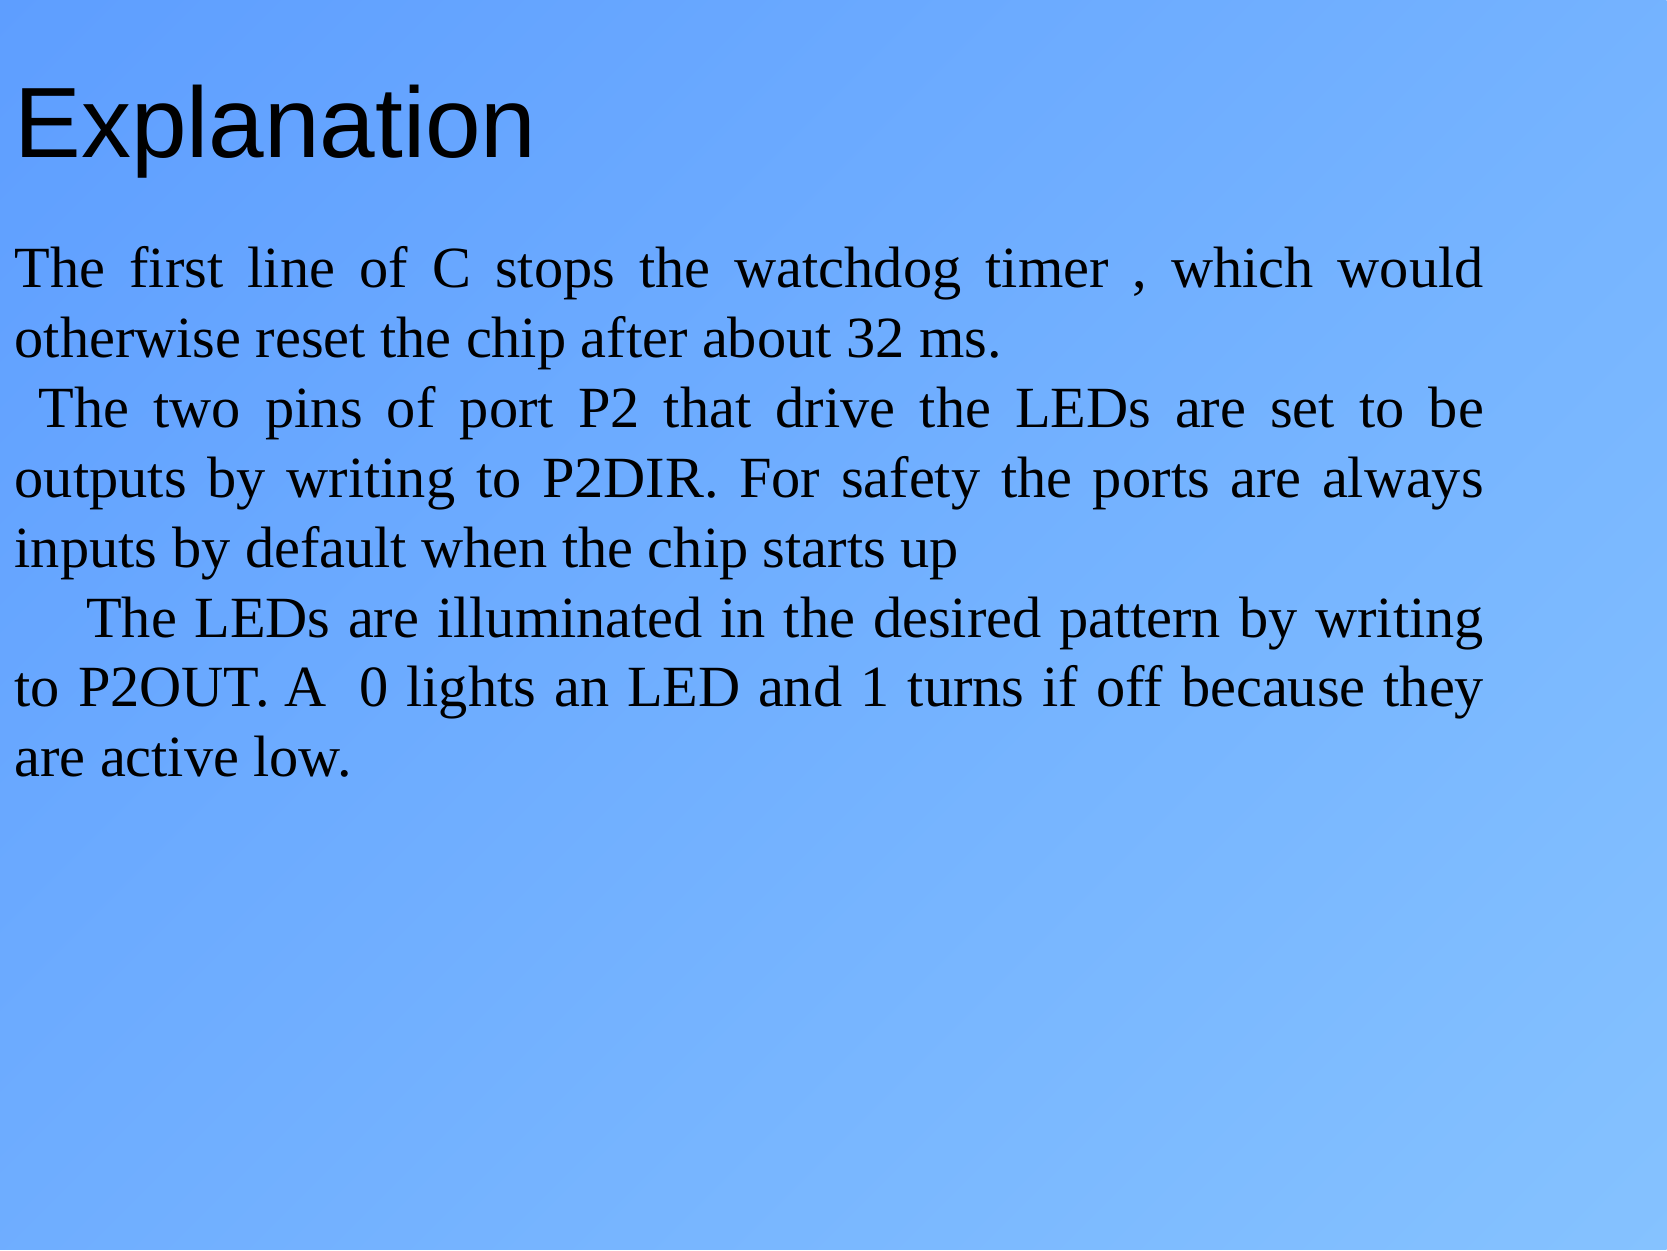

Explanation
The first line of C stops the watchdog timer , which would otherwise reset the chip after about 32 ms.
 The two pins of port P2 that drive the LEDs are set to be outputs by writing to P2DIR. For safety the ports are always inputs by default when the chip starts up
    The LEDs are illuminated in the desired pattern by writing to P2OUT. A  0 lights an LED and 1 turns if off because they are active low.